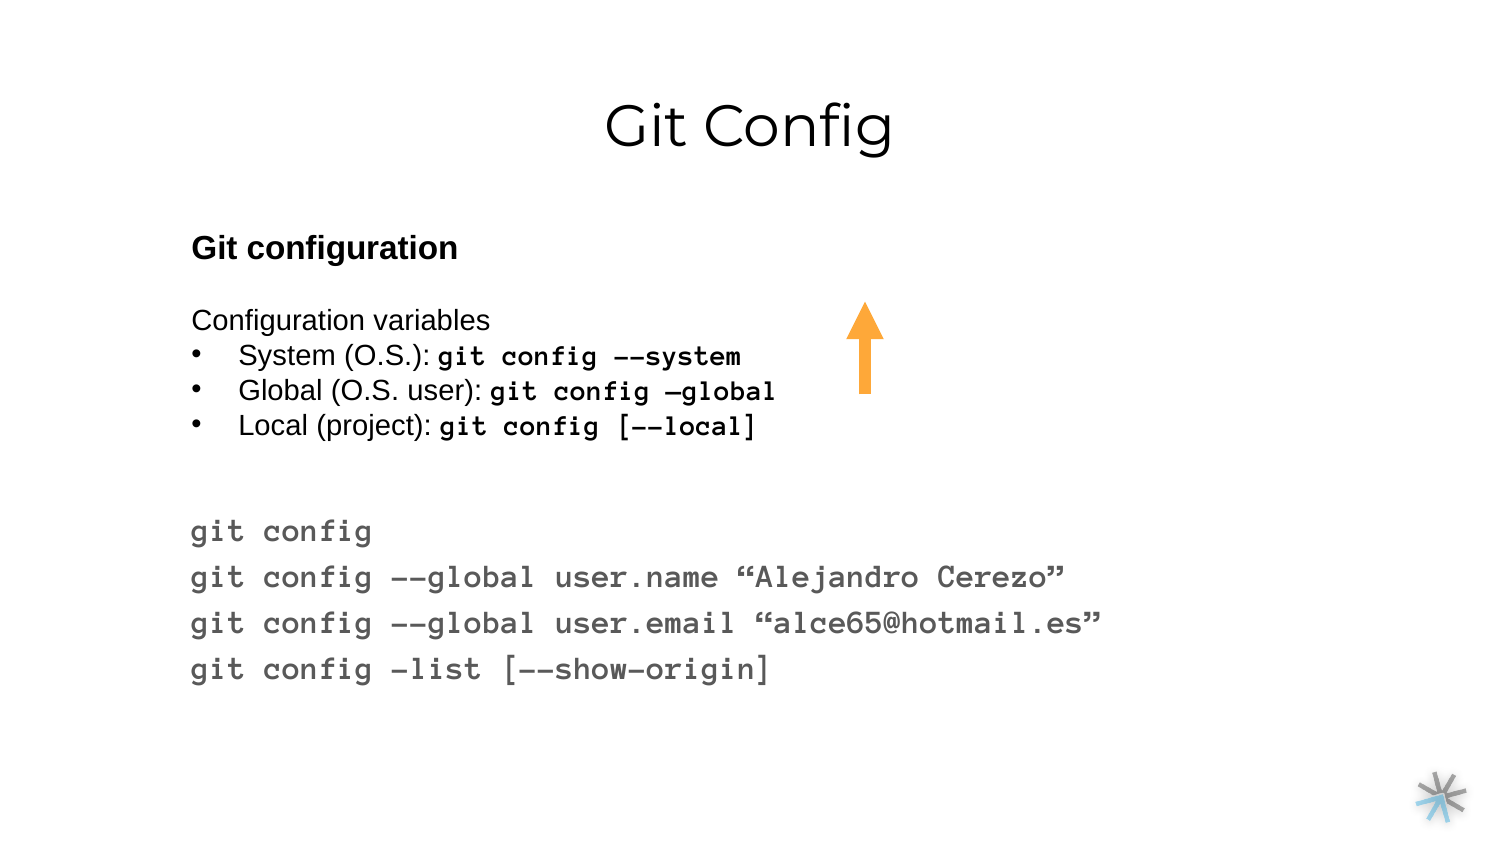

# Git Config
Git configuration

Configuration variables
System (O.S.): git config --system
Global (O.S. user): git config —global
Local (project): git config [--local]
git config
git config --global user.name “Alejandro Cerezo”
git config --global user.email “alce65@hotmail.es”
git config –list [--show-origin]